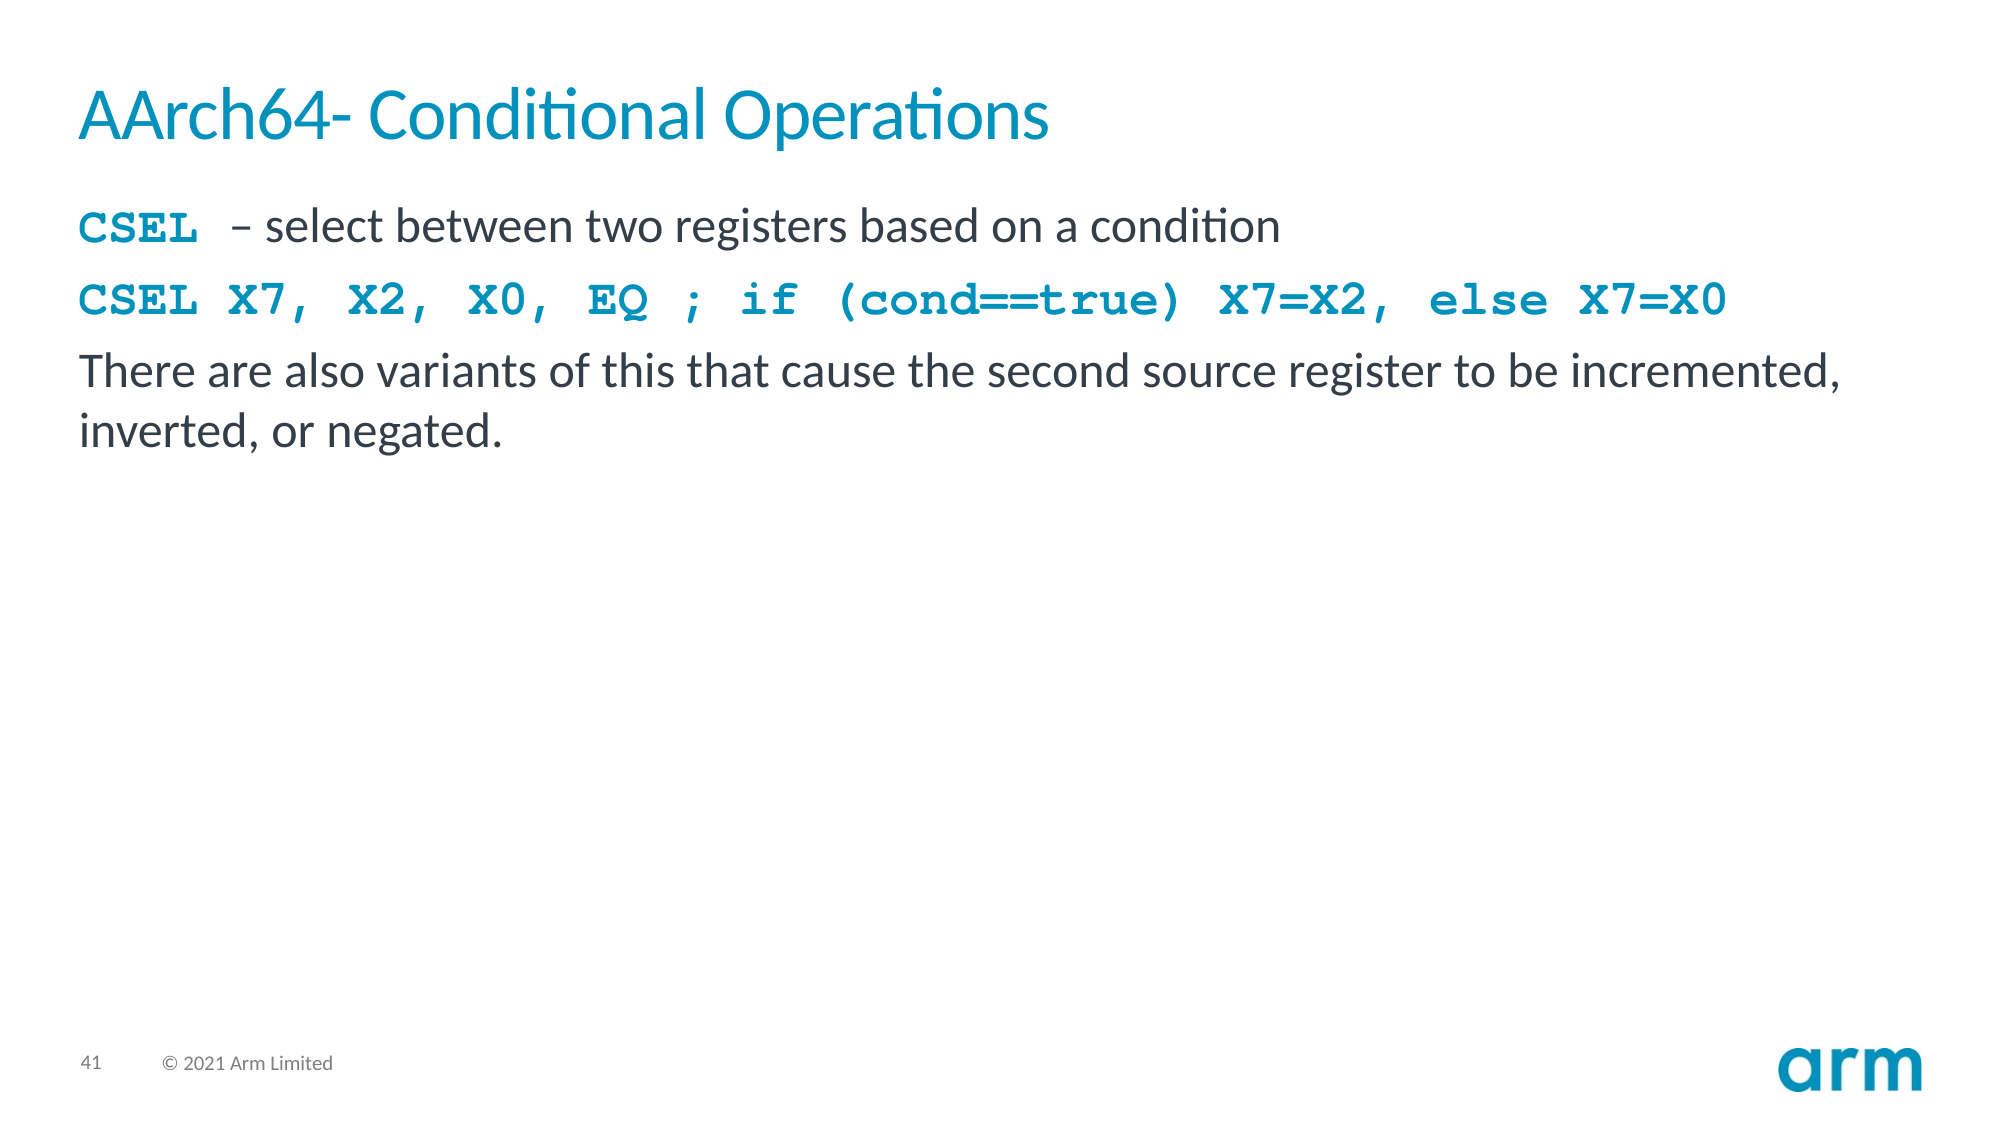

# AArch64- Conditional Operations
CSEL – select between two registers based on a condition
CSEL X7, X2, X0, EQ ; if (cond==true) X7=X2, else X7=X0
There are also variants of this that cause the second source register to be incremented, inverted, or negated.